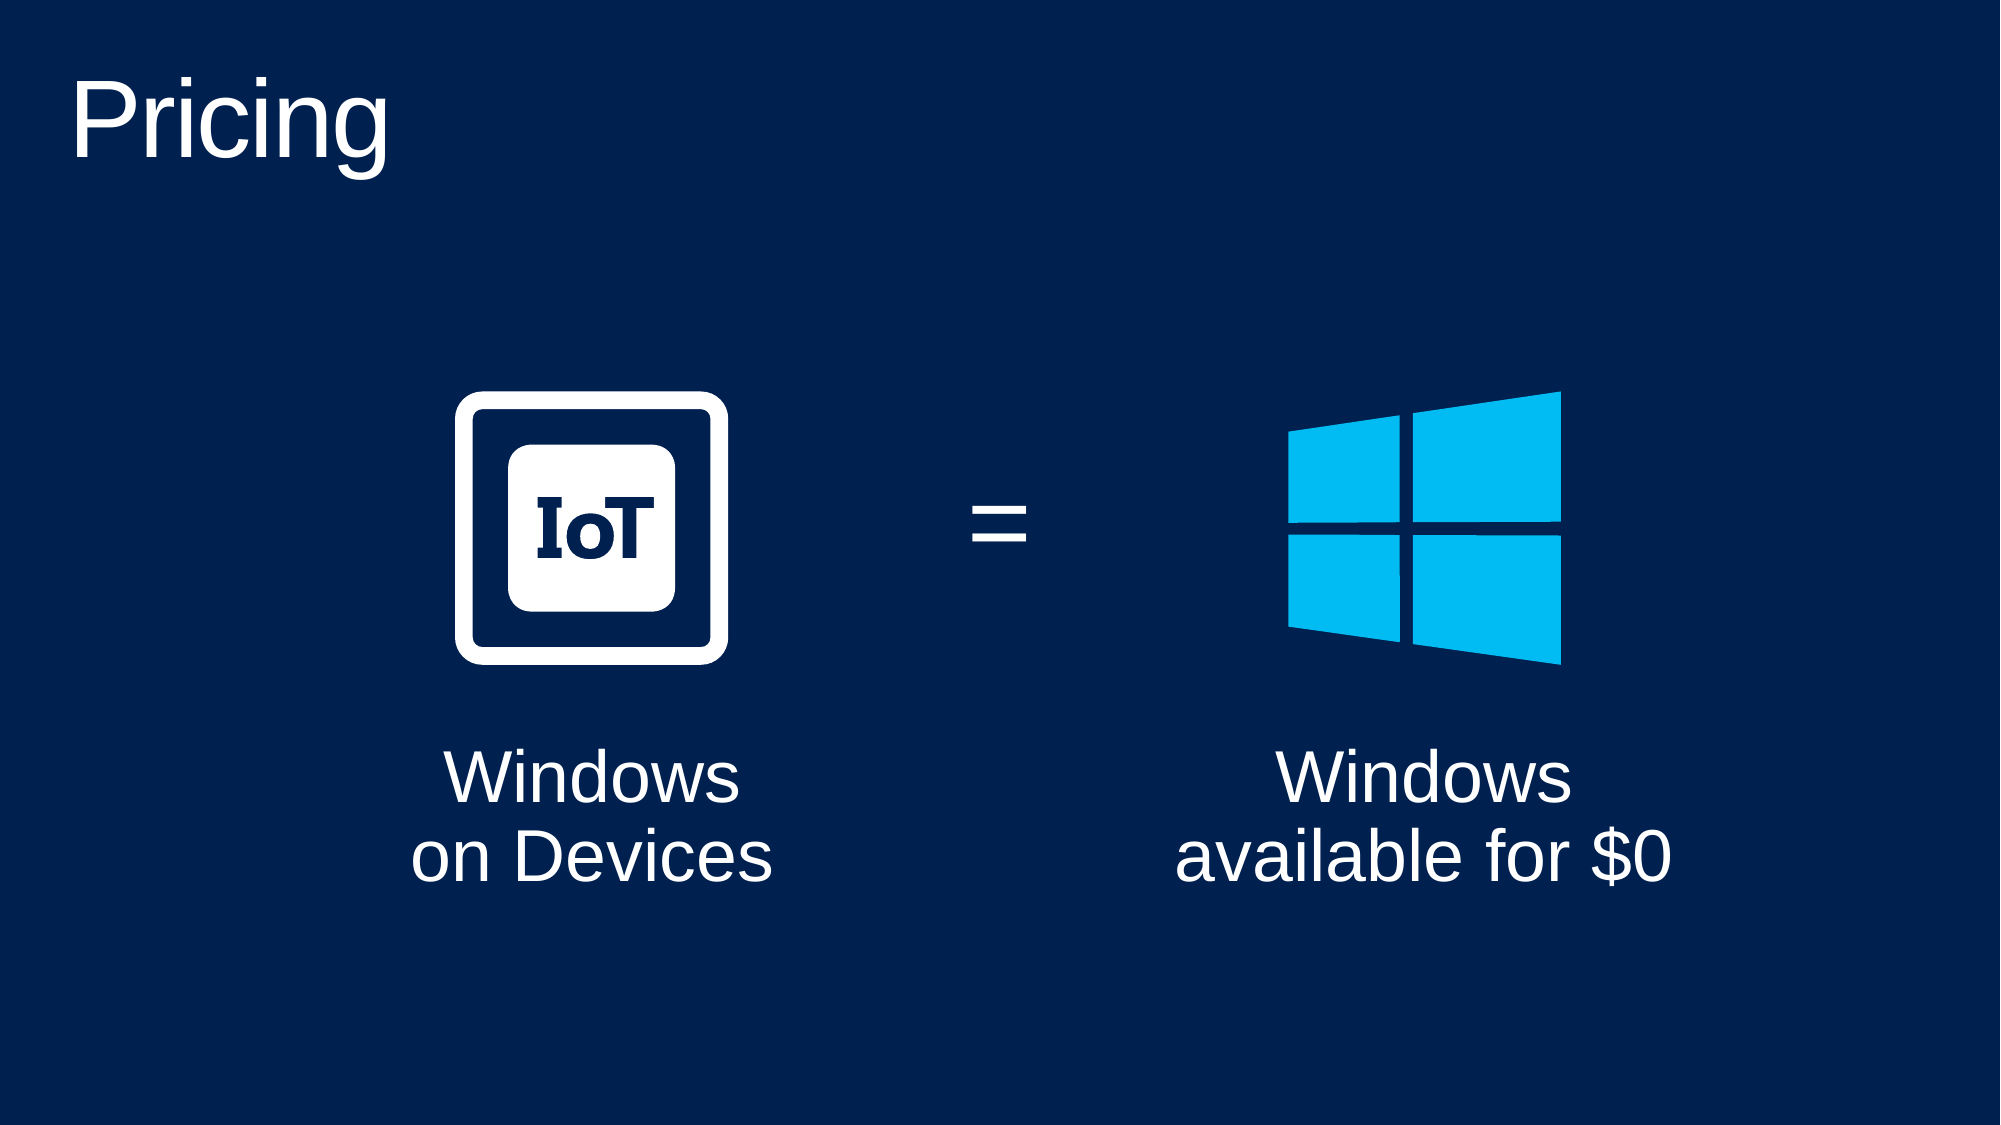

# Pricing

Windows
on Devices

Windows
available for $0
=